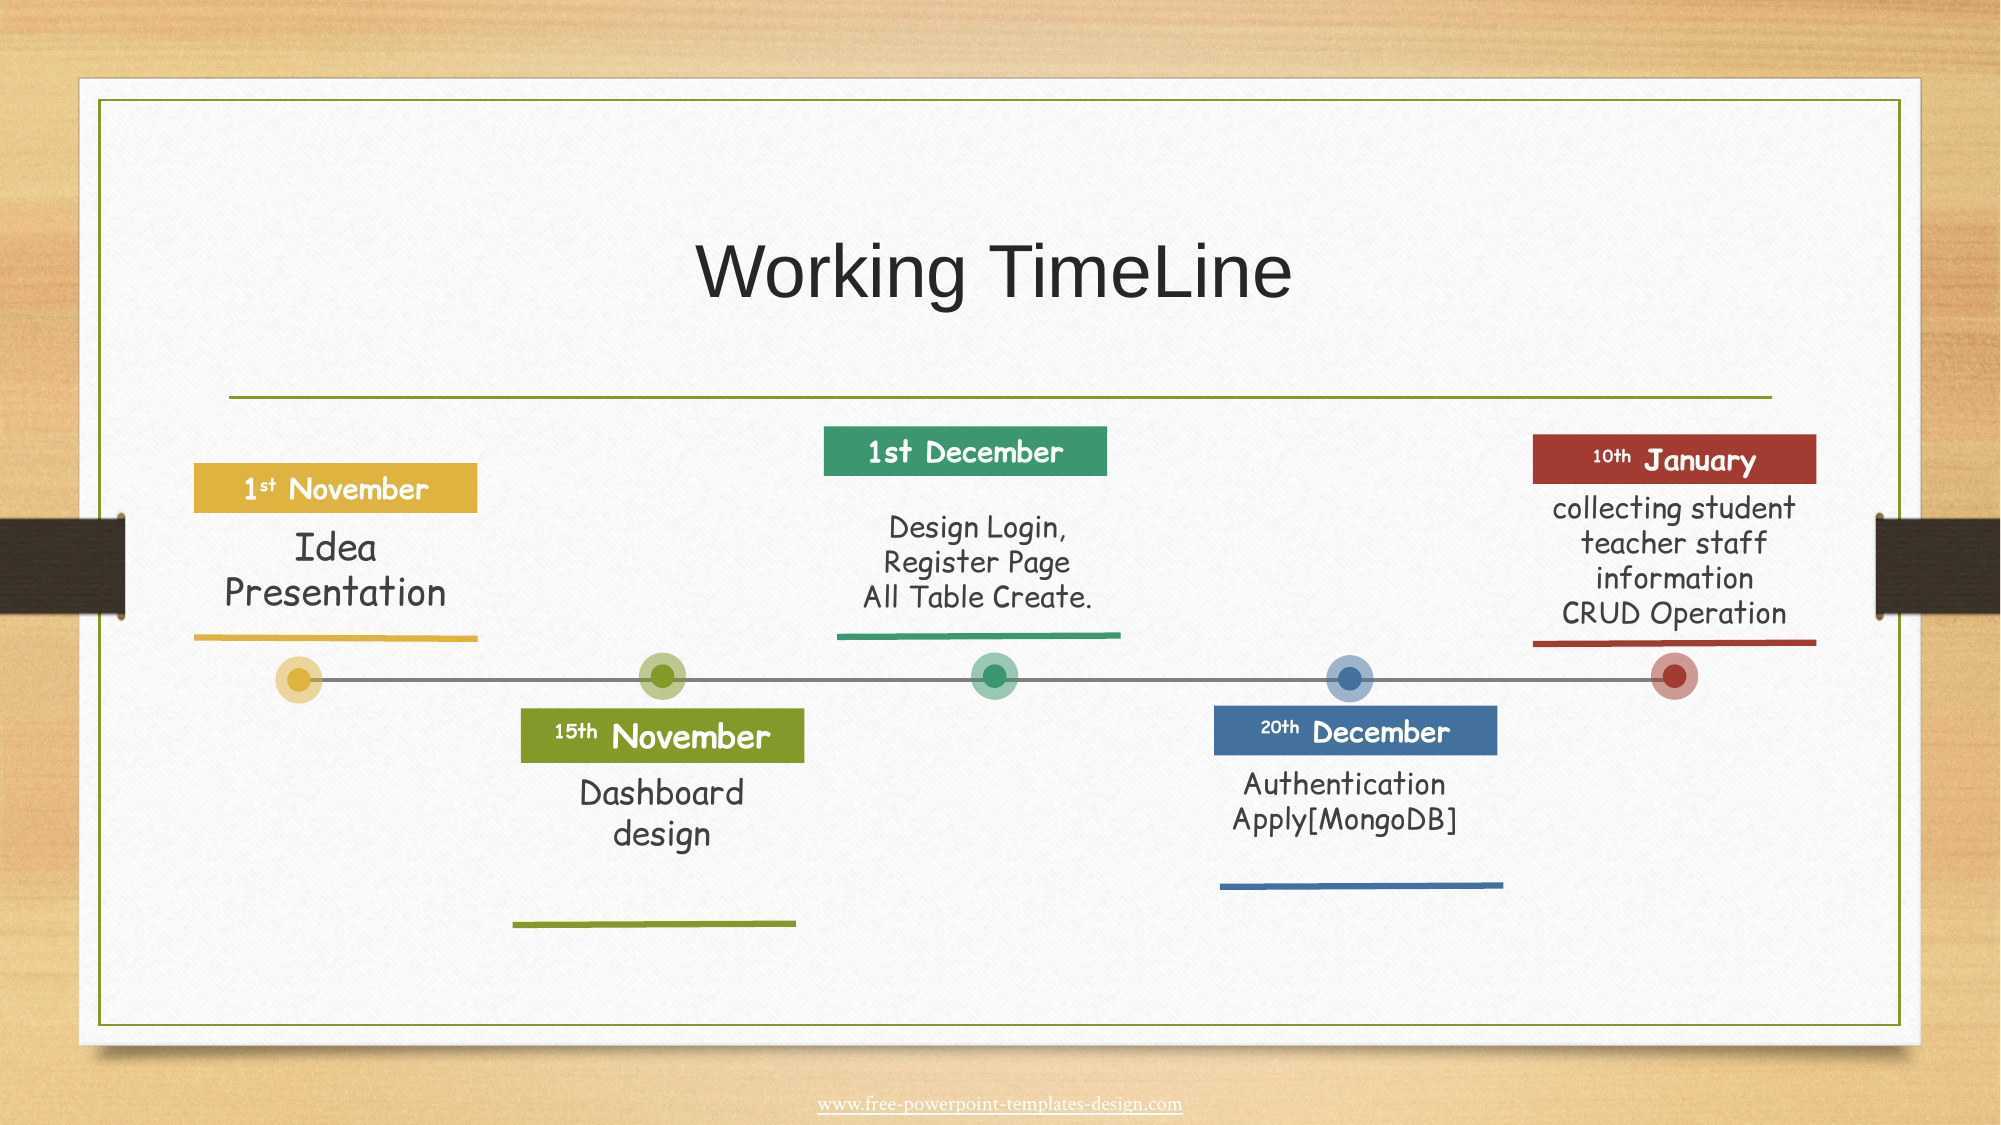

# Working TimeLine

1st December
Design Login,
Register Page
All Table Create.
10th January
collecting student teacher staff information
CRUD Operation
1st November
Idea Presentation

20th December
Authentication Apply[MongoDB]
15th November
Dashboard design
www.free-powerpoint-templates-design.com